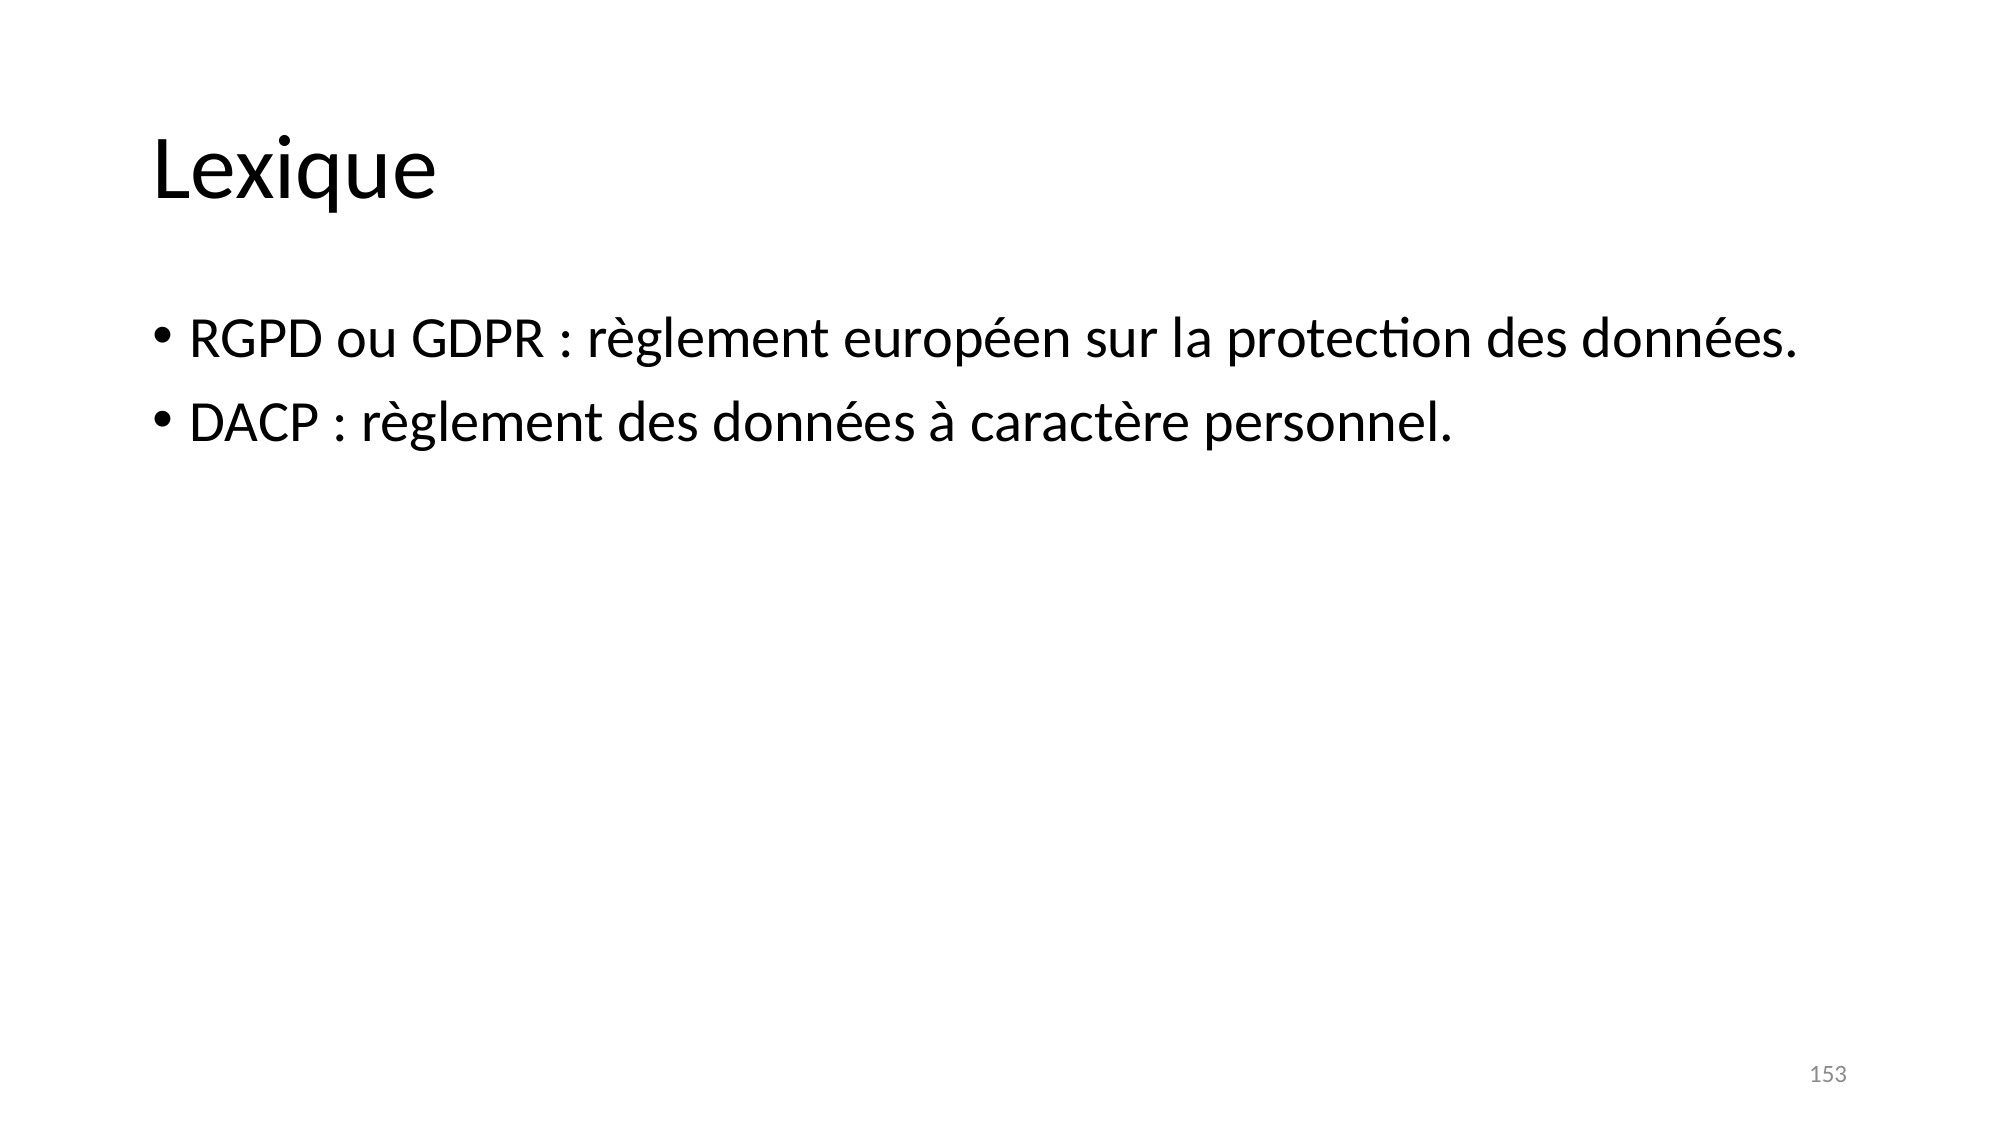

# Lexique
RGPD ou GDPR : règlement européen sur la protection des données.
DACP : règlement des données à caractère personnel.

153